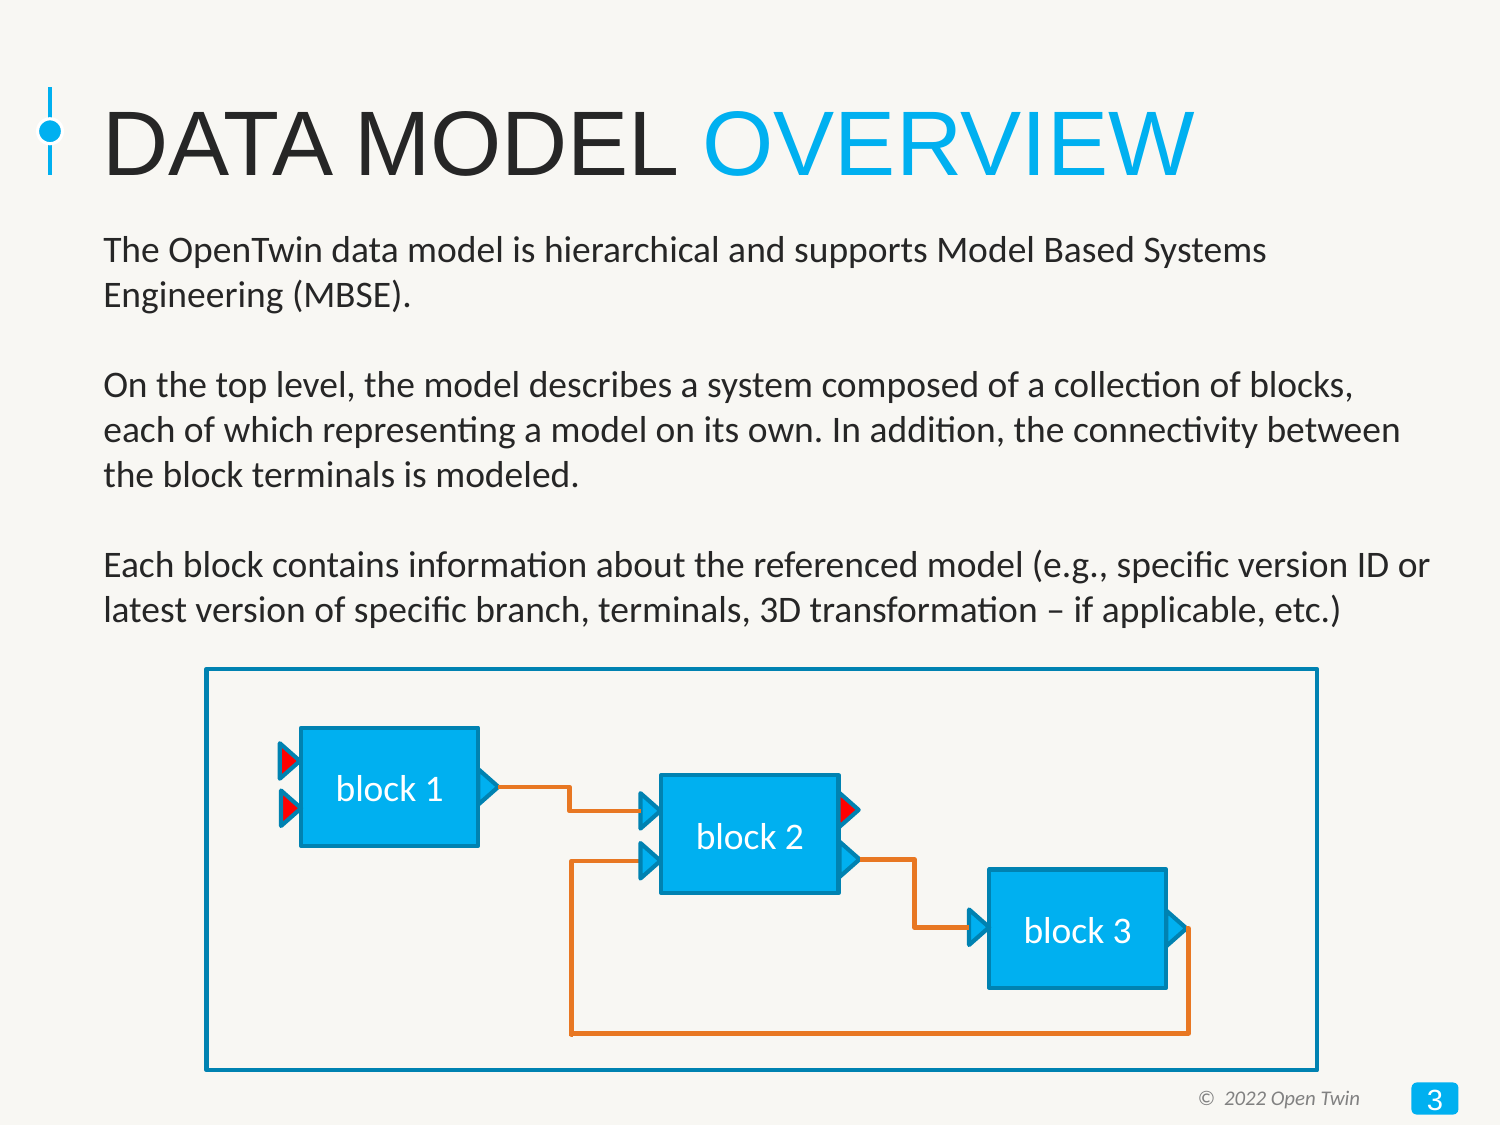

# DATA MODEL OVERVIEW
The OpenTwin data model is hierarchical and supports Model Based Systems Engineering (MBSE).

On the top level, the model describes a system composed of a collection of blocks, each of which representing a model on its own. In addition, the connectivity between the block terminals is modeled.

Each block contains information about the referenced model (e.g., specific version ID or latest version of specific branch, terminals, 3D transformation – if applicable, etc.)

block 1

block 2

block 3